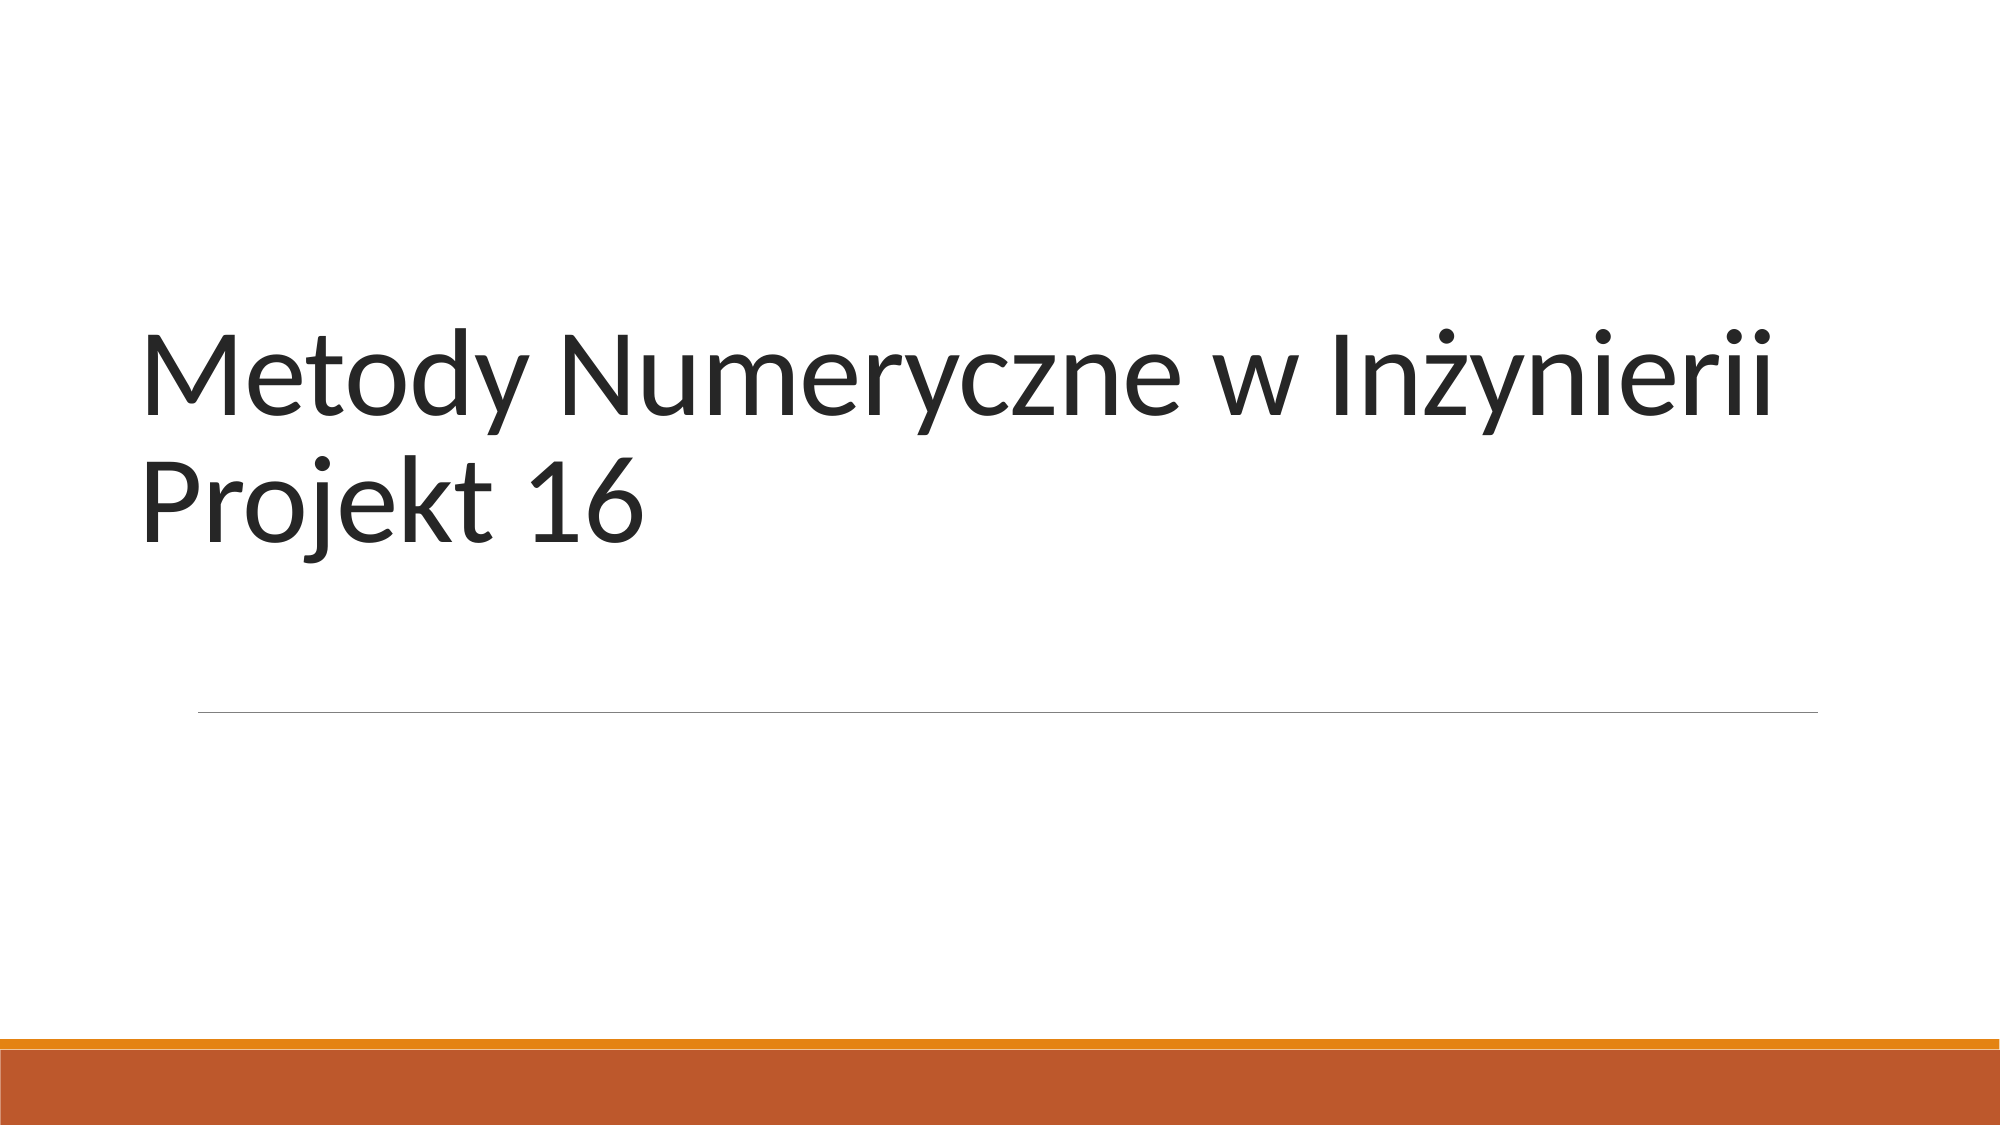

# Metody Numeryczne w Inżynierii Projekt 16